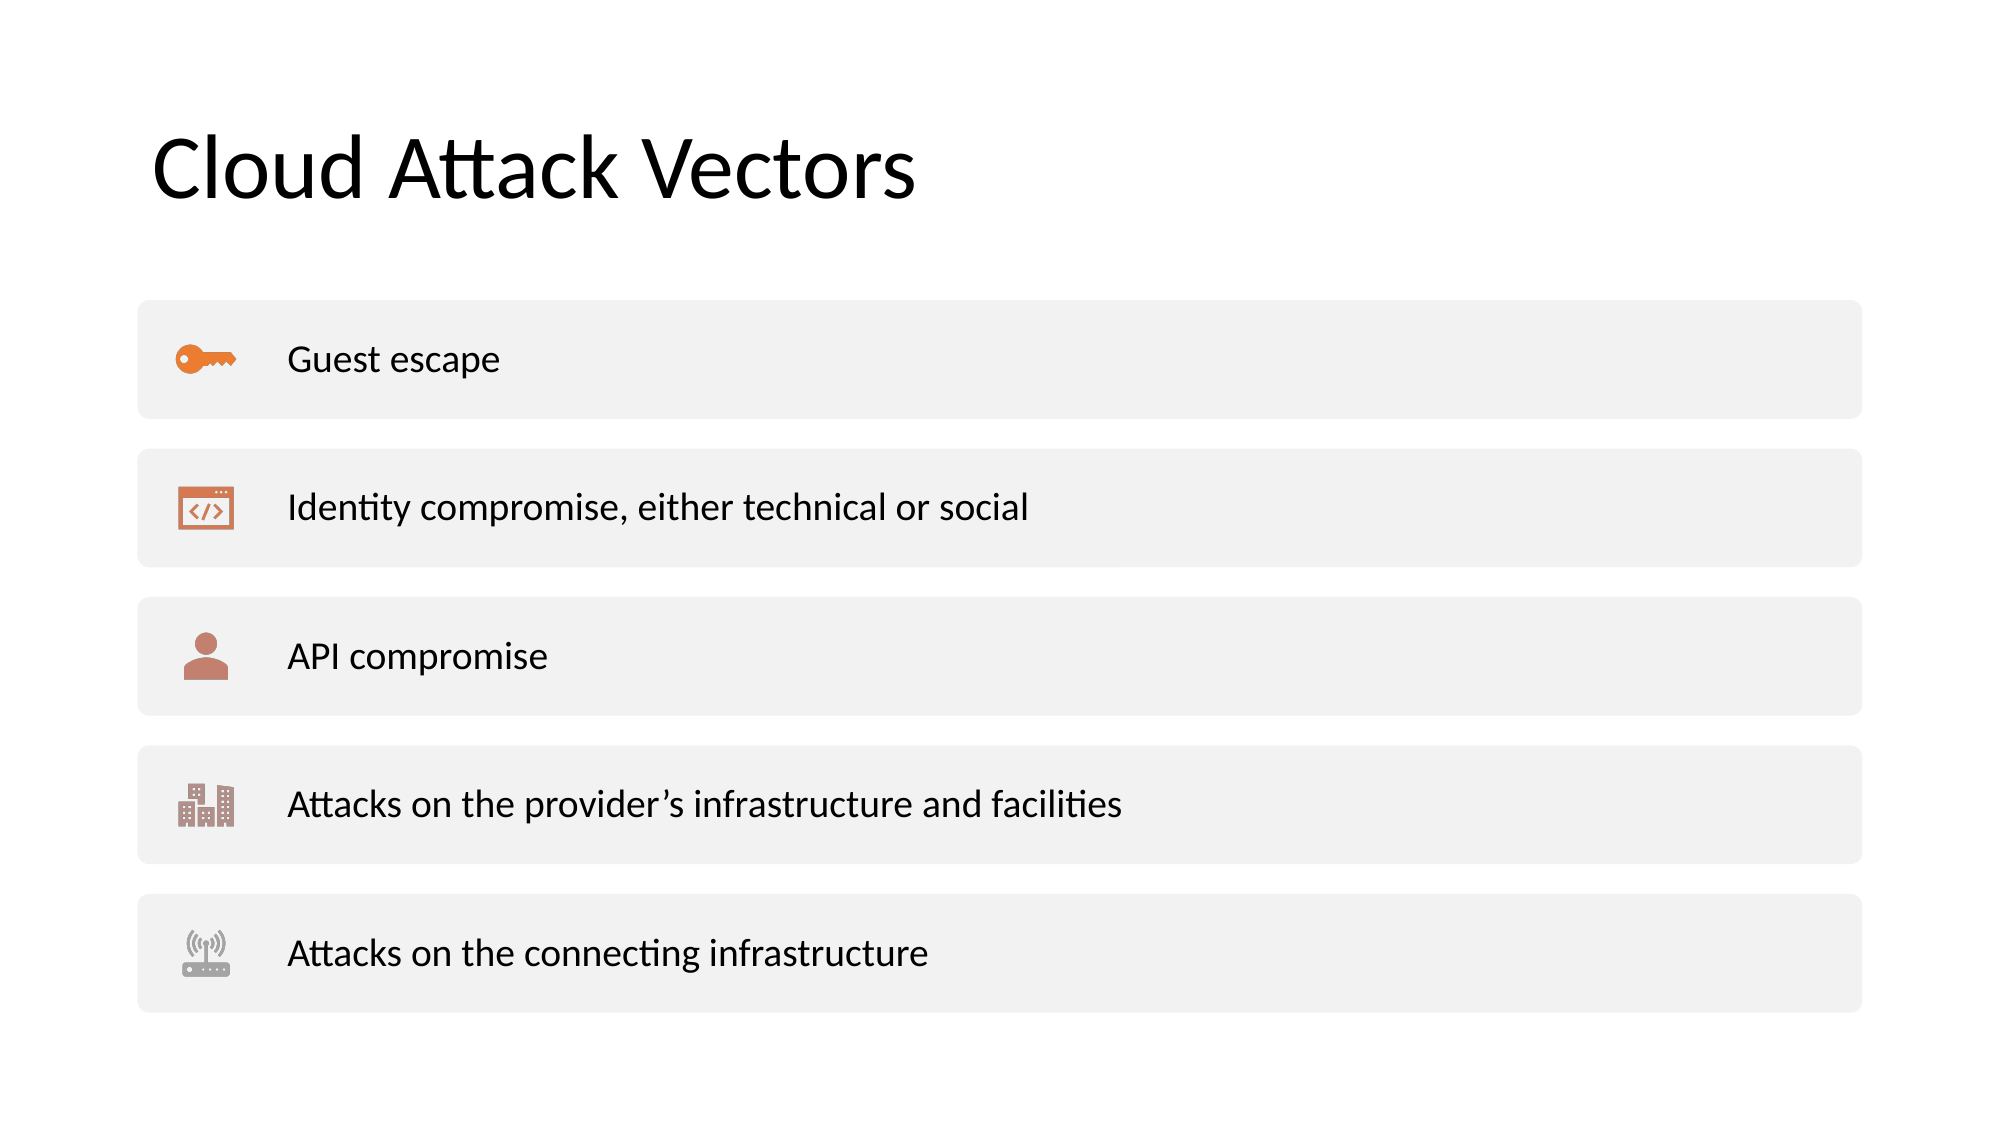

# Cloud Attack Vectors
Guest escape
Identity compromise, either technical or social
API compromise
Attacks on the provider’s infrastructure and facilities
Attacks on the connecting infrastructure